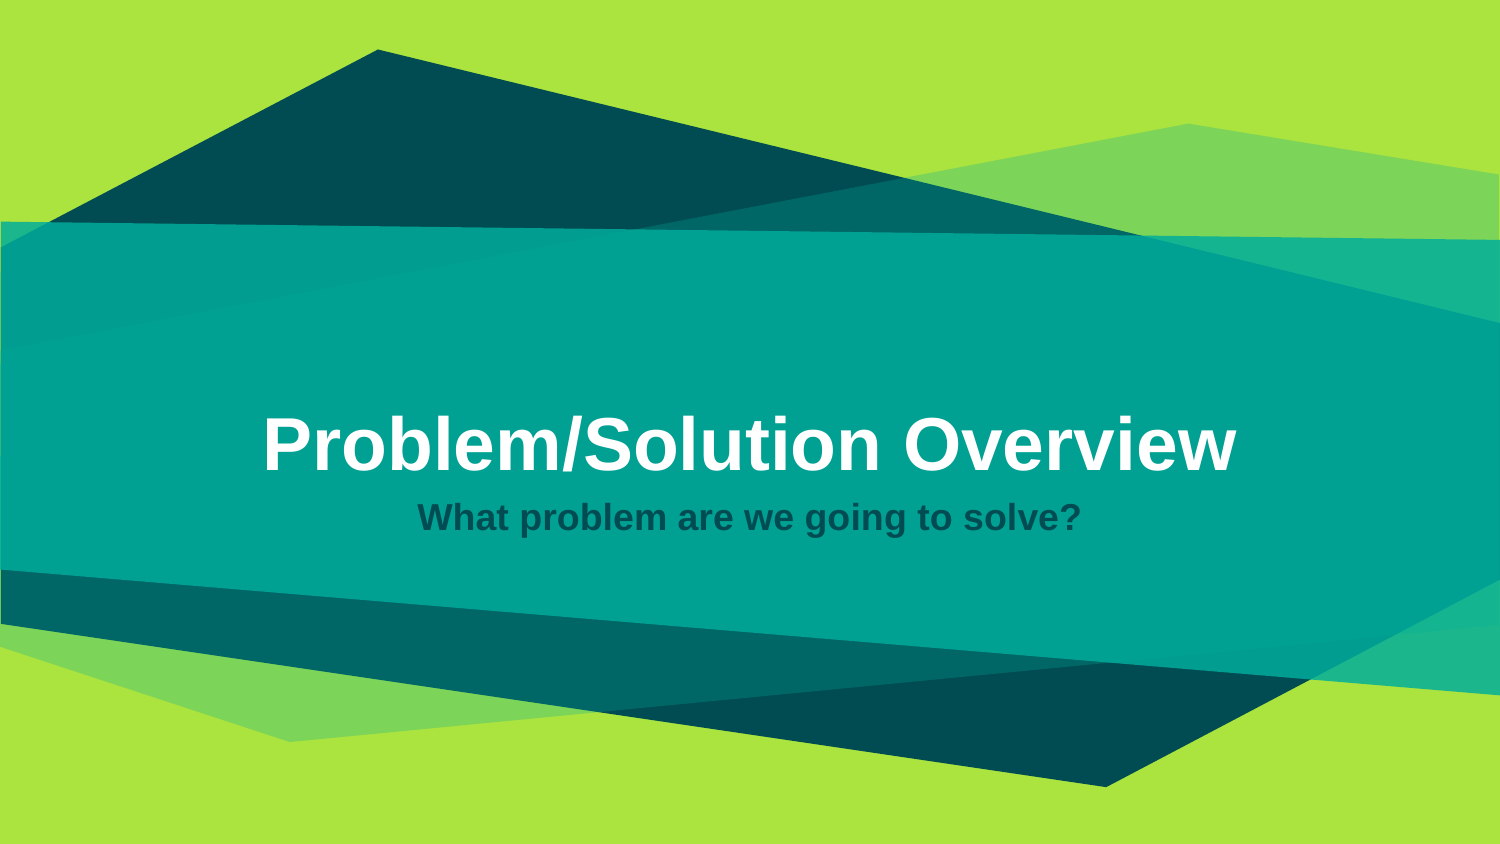

# Problem/Solution Overview
What problem are we going to solve?